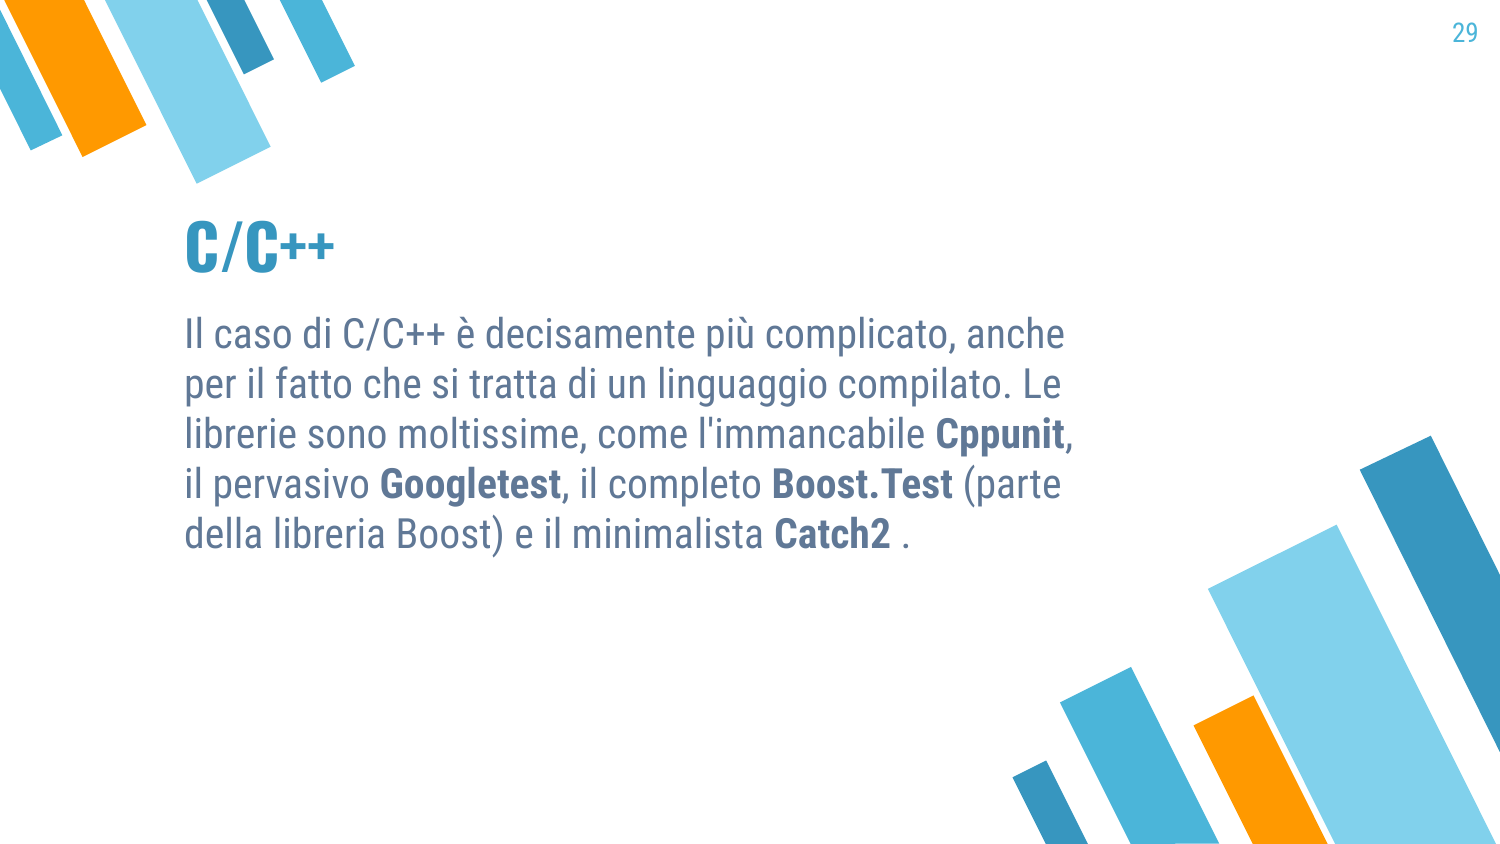

29
# C/C++
Il caso di C/C++ è decisamente più complicato, anche per il fatto che si tratta di un linguaggio compilato. Le librerie sono moltissime, come l'immancabile Cppunit, il pervasivo Googletest, il completo Boost.Test (parte della libreria Boost) e il minimalista Catch2 .